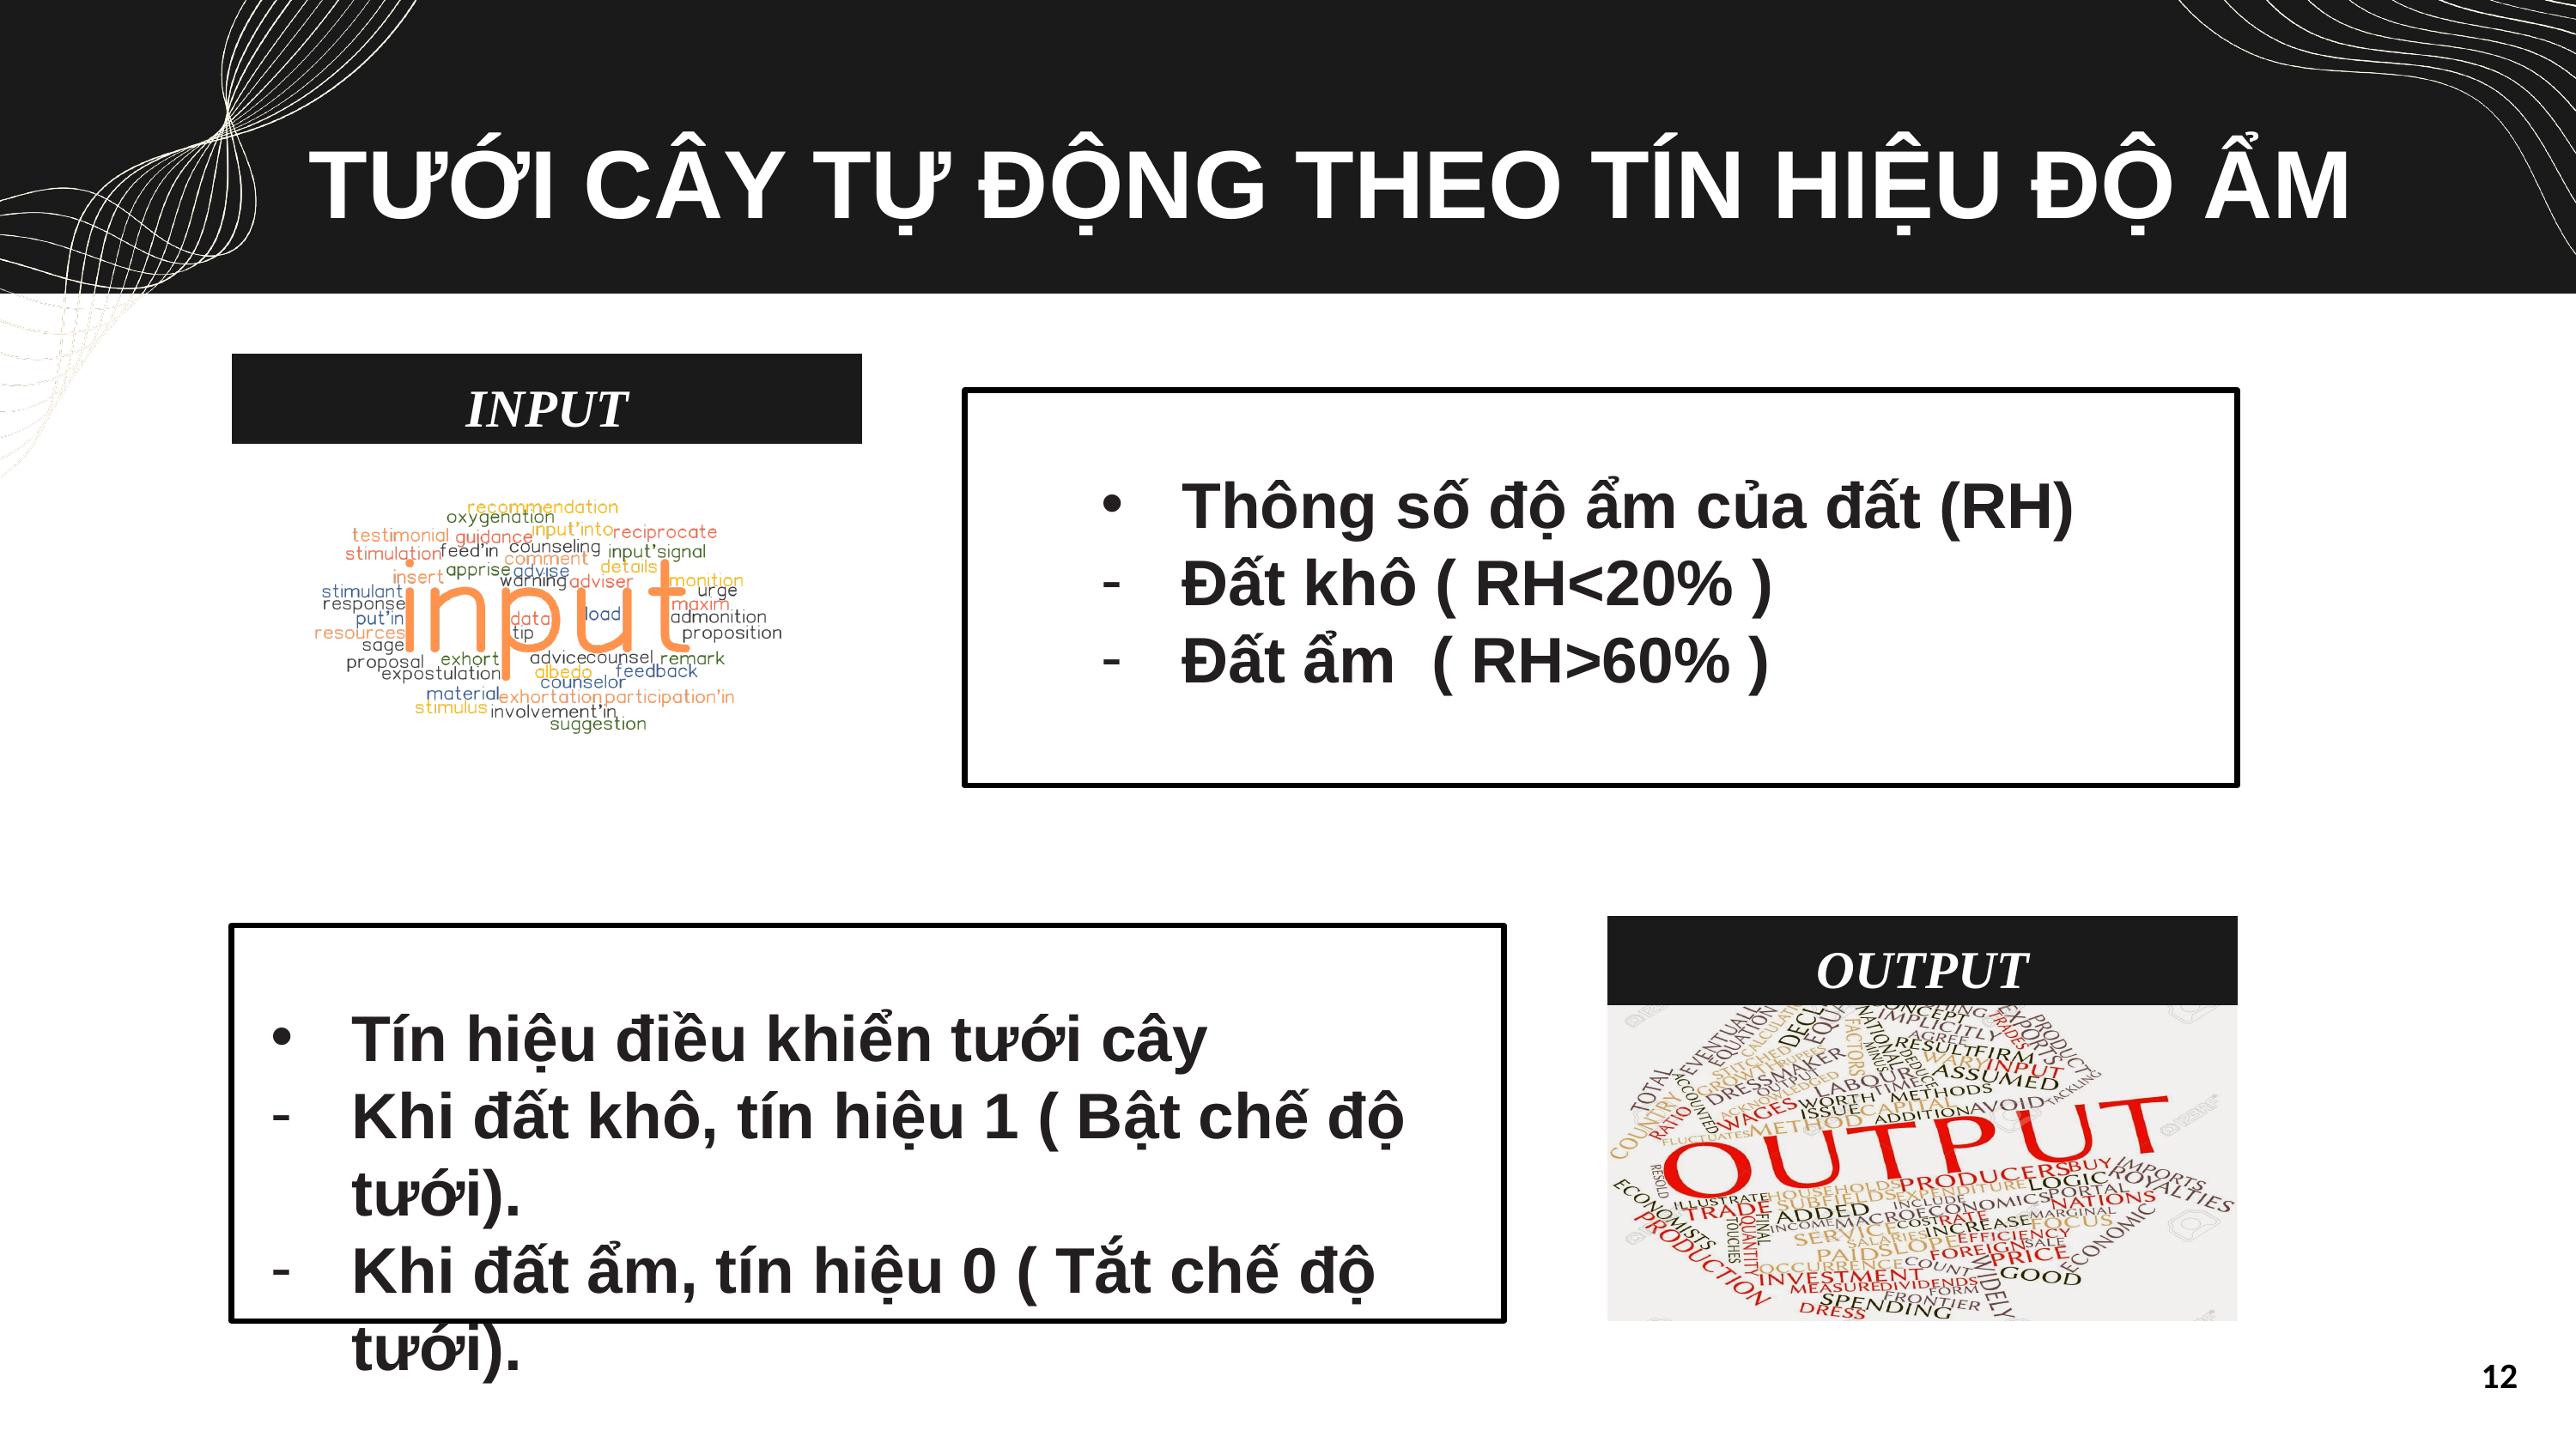

INPUT
 TƯỚI CÂY TỰ ĐỘNG THEO TÍN HIỆU ĐỘ ẨM

Thông số độ ẩm của đất (RH)
Đất khô ( RH<20% )
Đất ẩm  ( RH>60% )

OUTPUT

Tín hiệu điều khiển tưới cây
Khi đất khô, tín hiệu 1 ( Bật chế độ tưới).
Khi đất ẩm, tín hiệu 0 ( Tắt chế độ tưới).
12